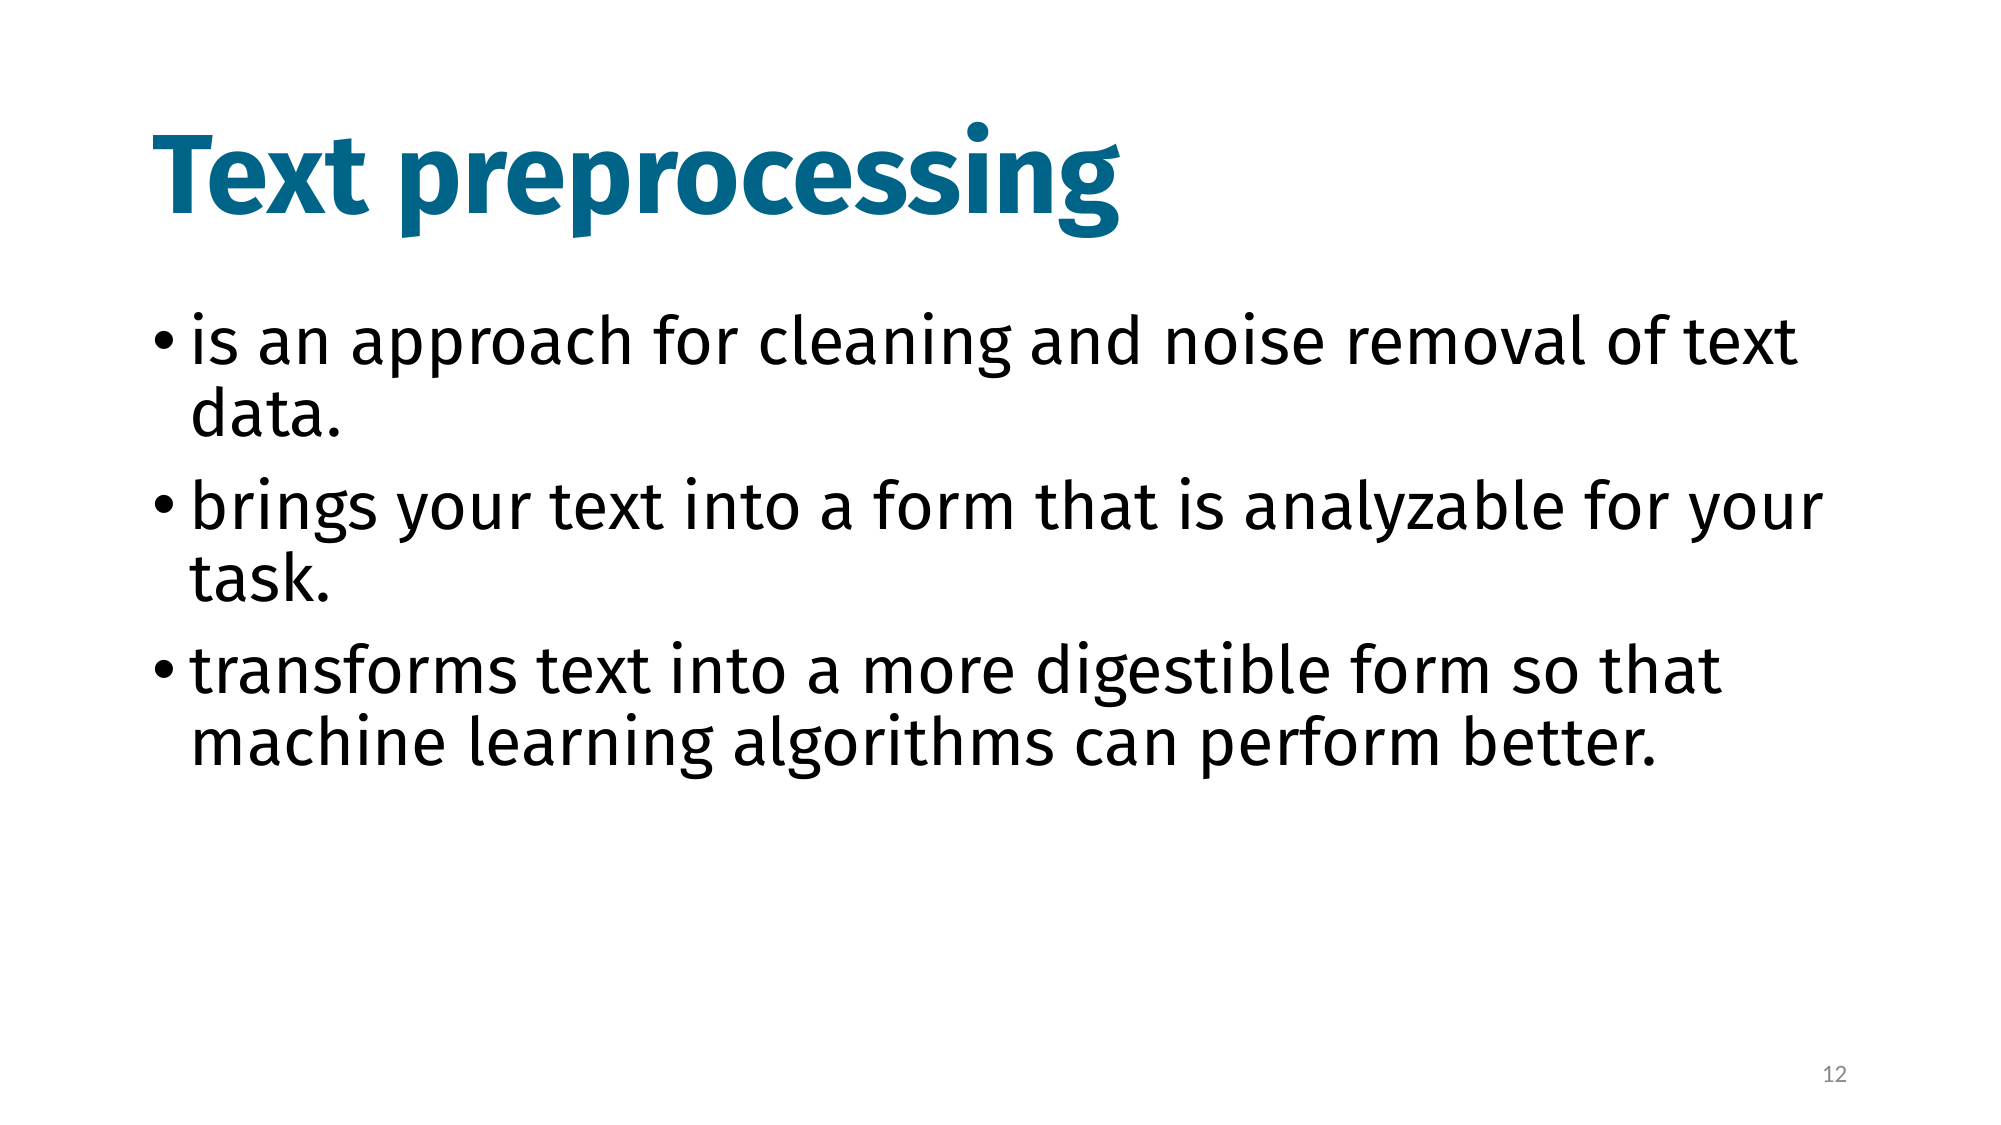

# Text preprocessing
is an approach for cleaning and noise removal of text data.
brings your text into a form that is analyzable for your task.
transforms text into a more digestible form so that machine learning algorithms can perform better.
12